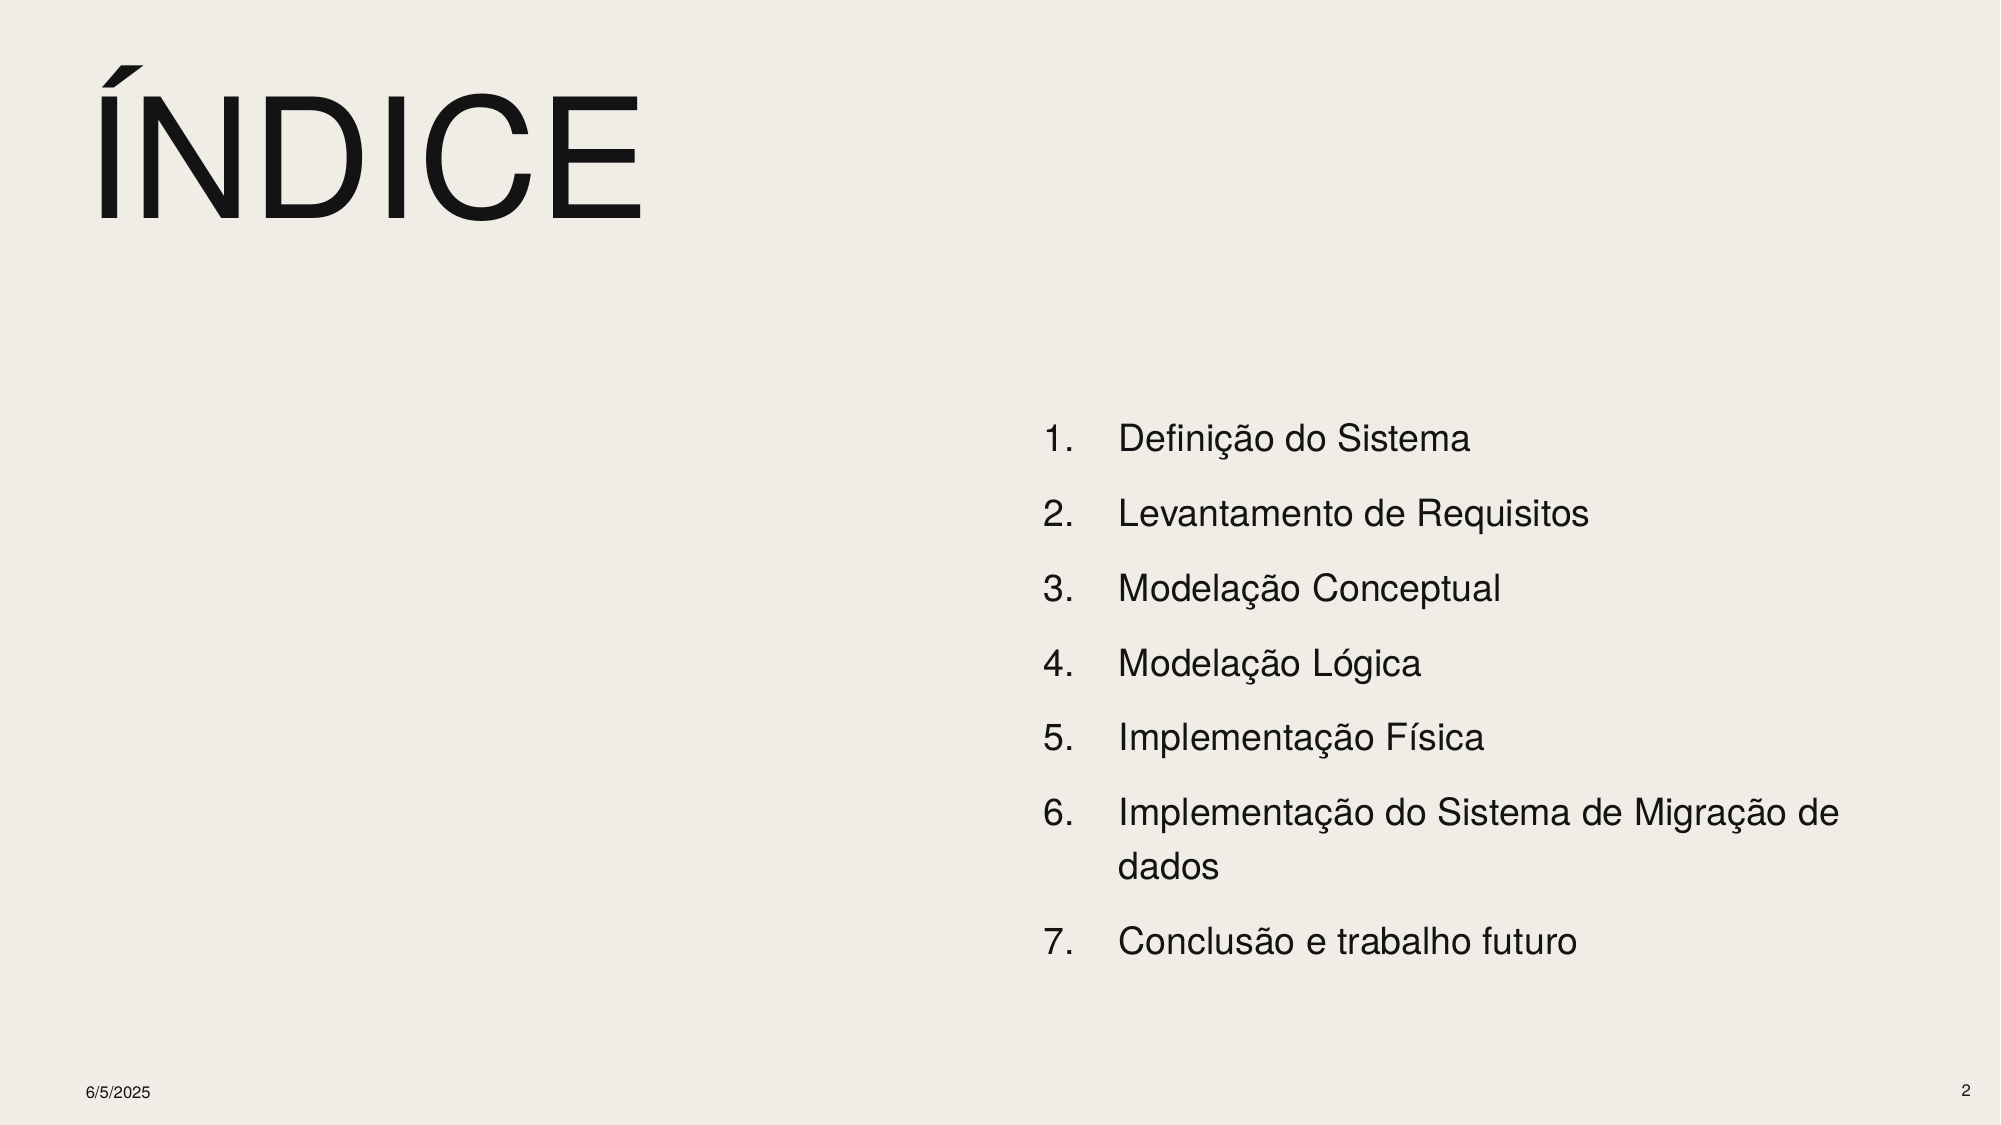

# índice
Definição do Sistema
Levantamento de Requisitos
Modelação Conceptual
Modelação Lógica
Implementação Física
Implementação do Sistema de Migração de dados
Conclusão e trabalho futuro
6/5/2025
2